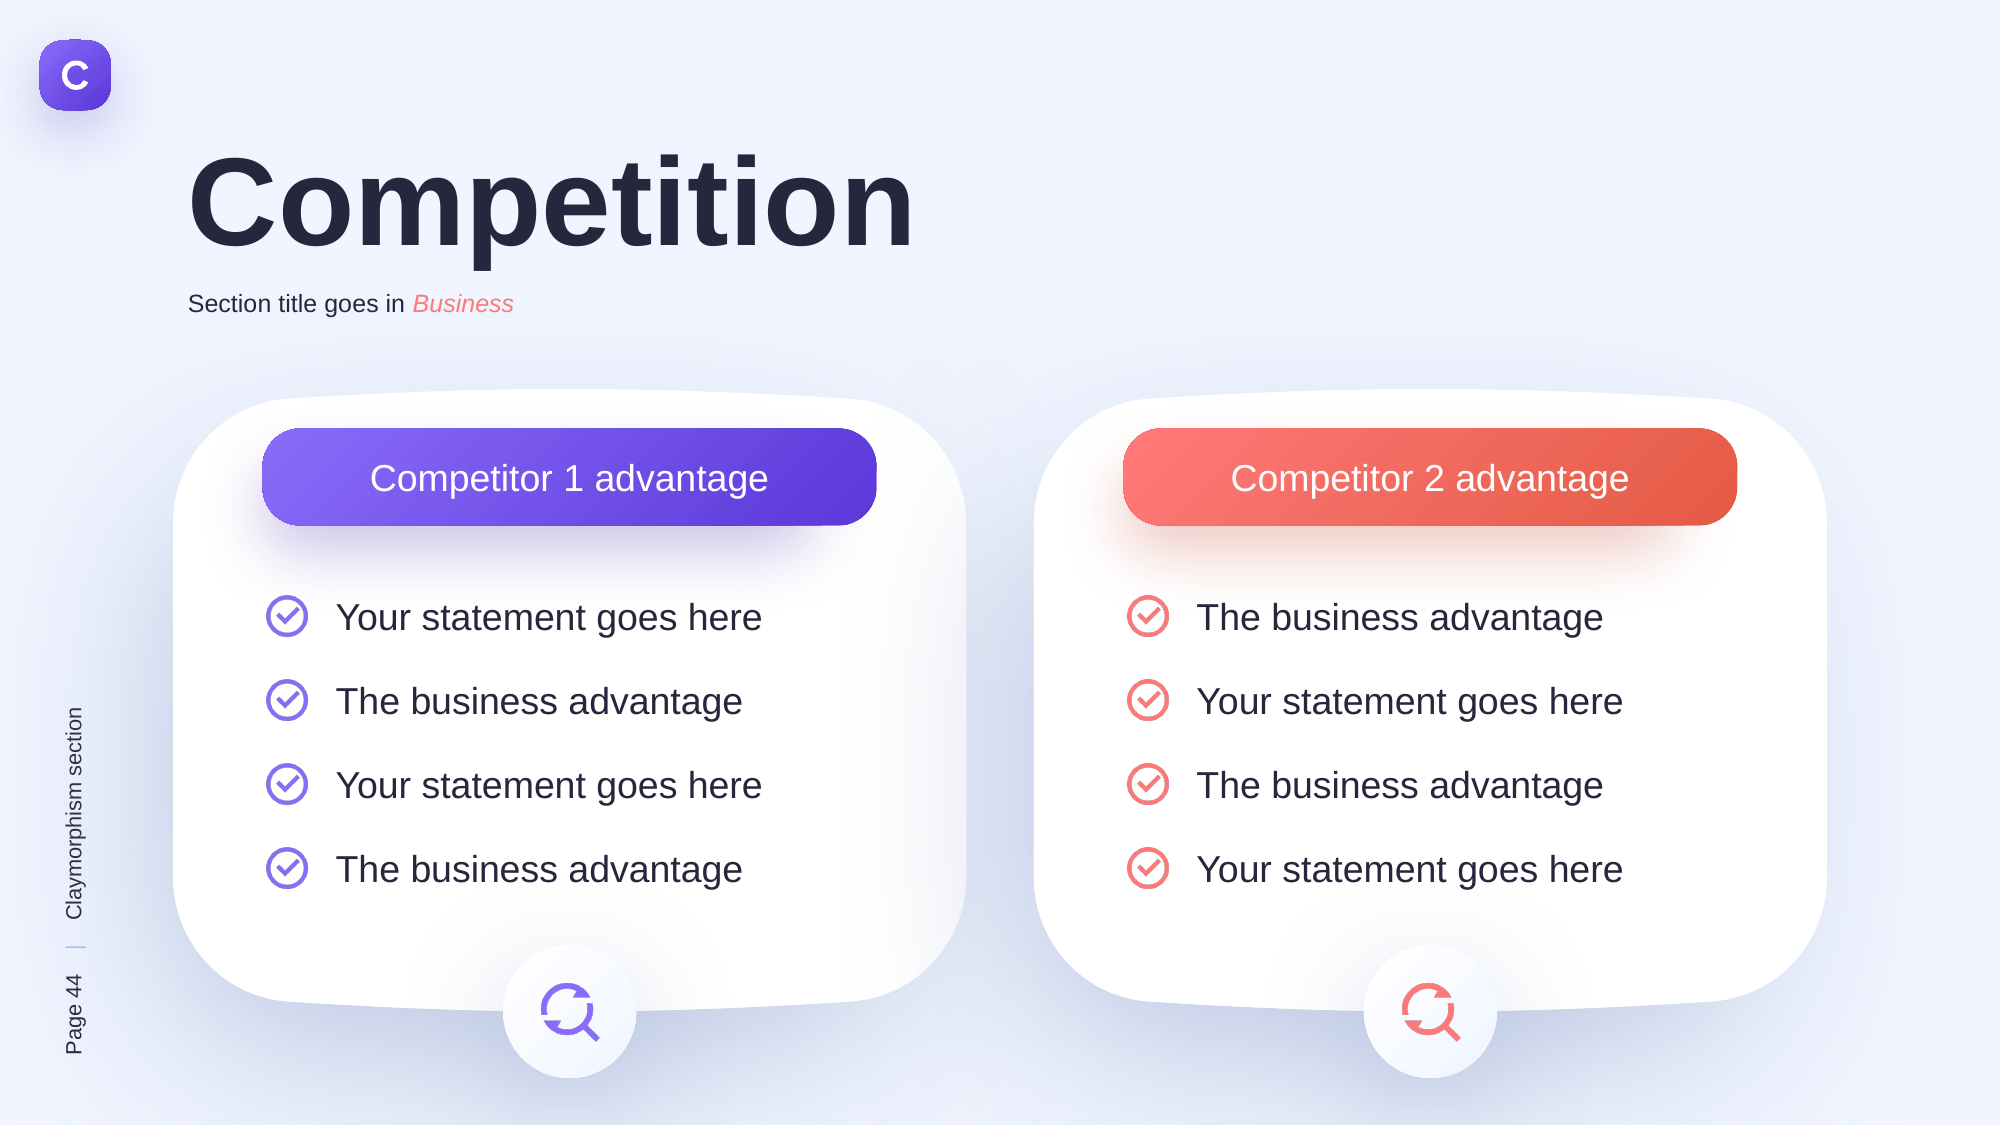

Competition
Section title goes in Business

Competitor 1 advantage
Competitor 2 advantage
Your statement goes here

The business advantage

The business advantage

Your statement goes here

Your statement goes here

The business advantage

The business advantage

Your statement goes here